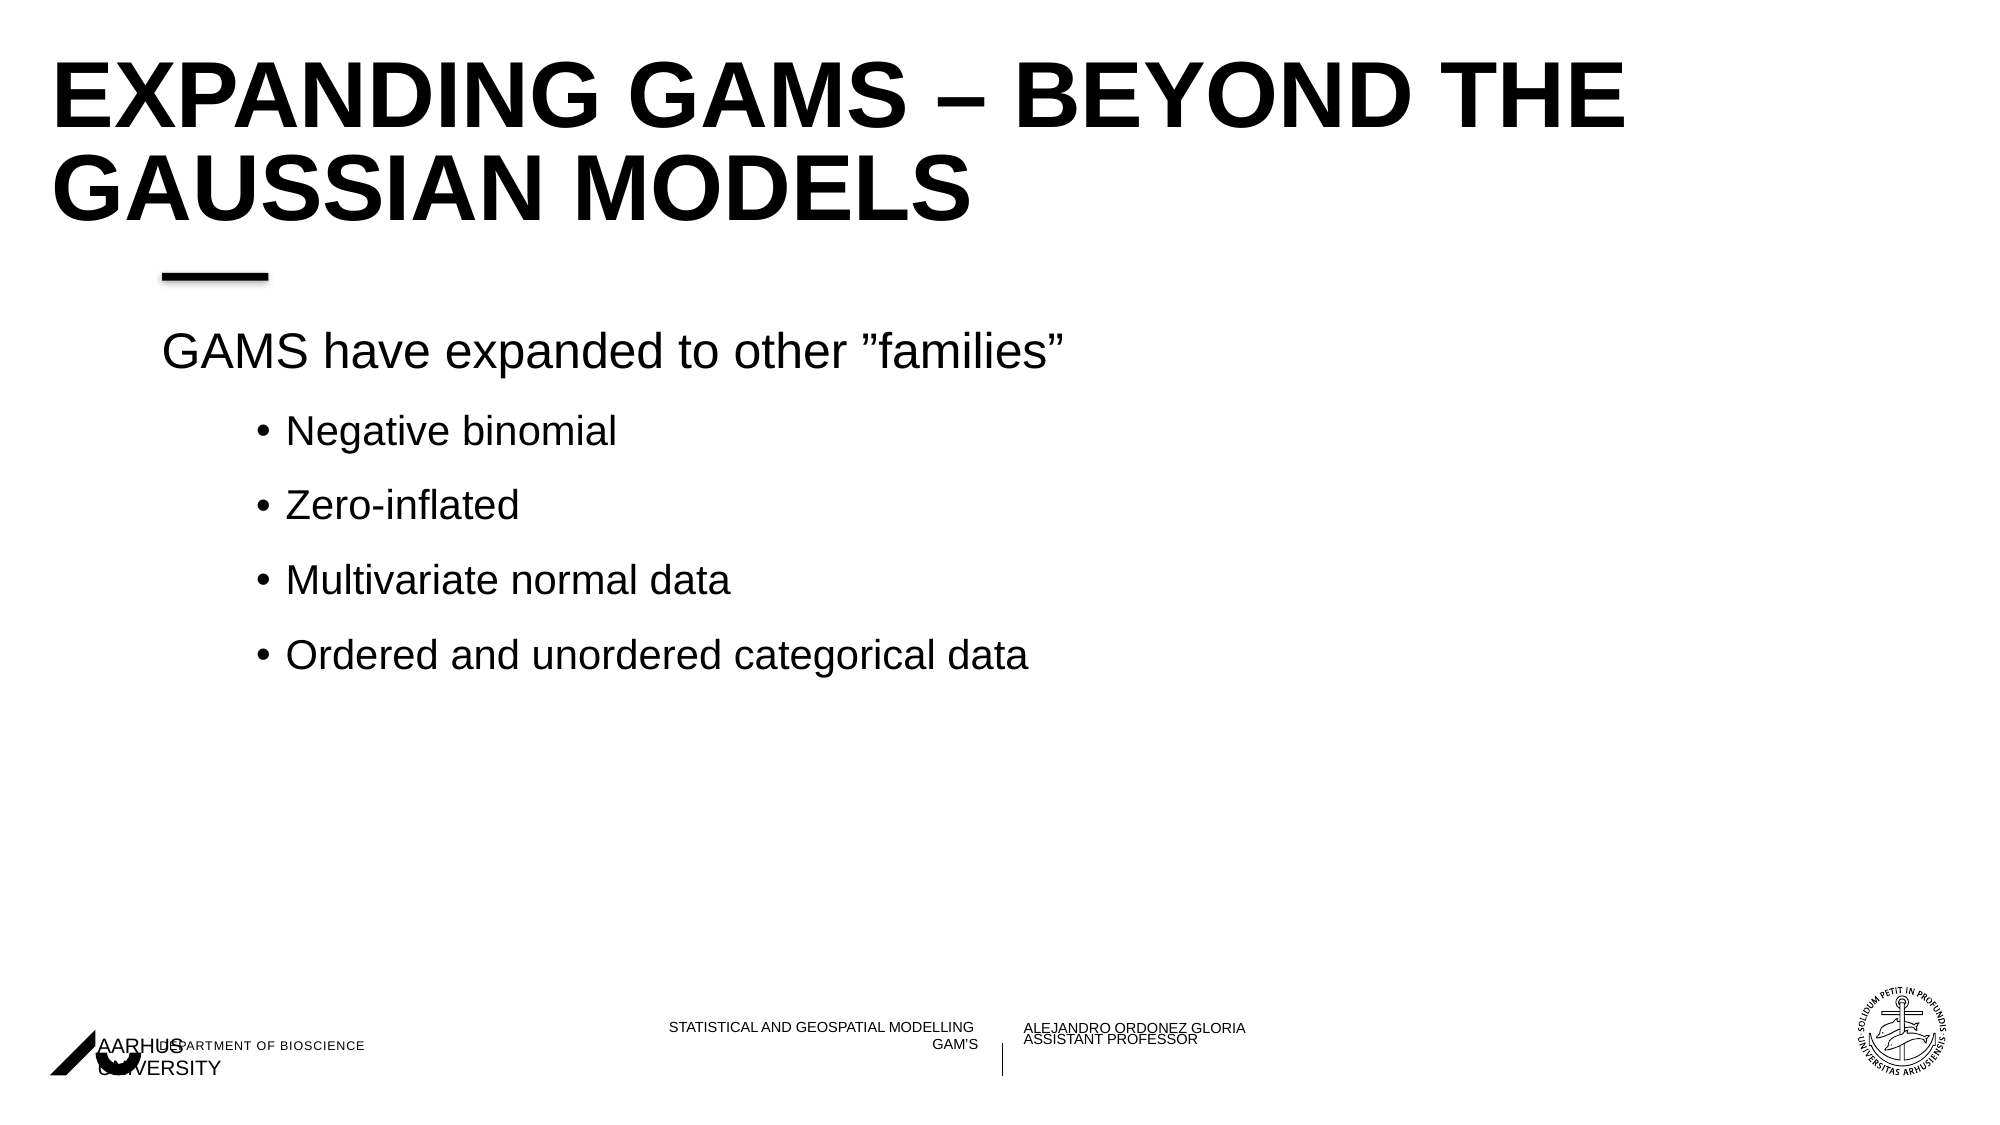

# Expanding GAMs – Beyond the Gaussian models
GAMS have expanded to other ”families”
Negative binomial
Zero-inflated
Multivariate normal data
Ordered and unordered categorical data